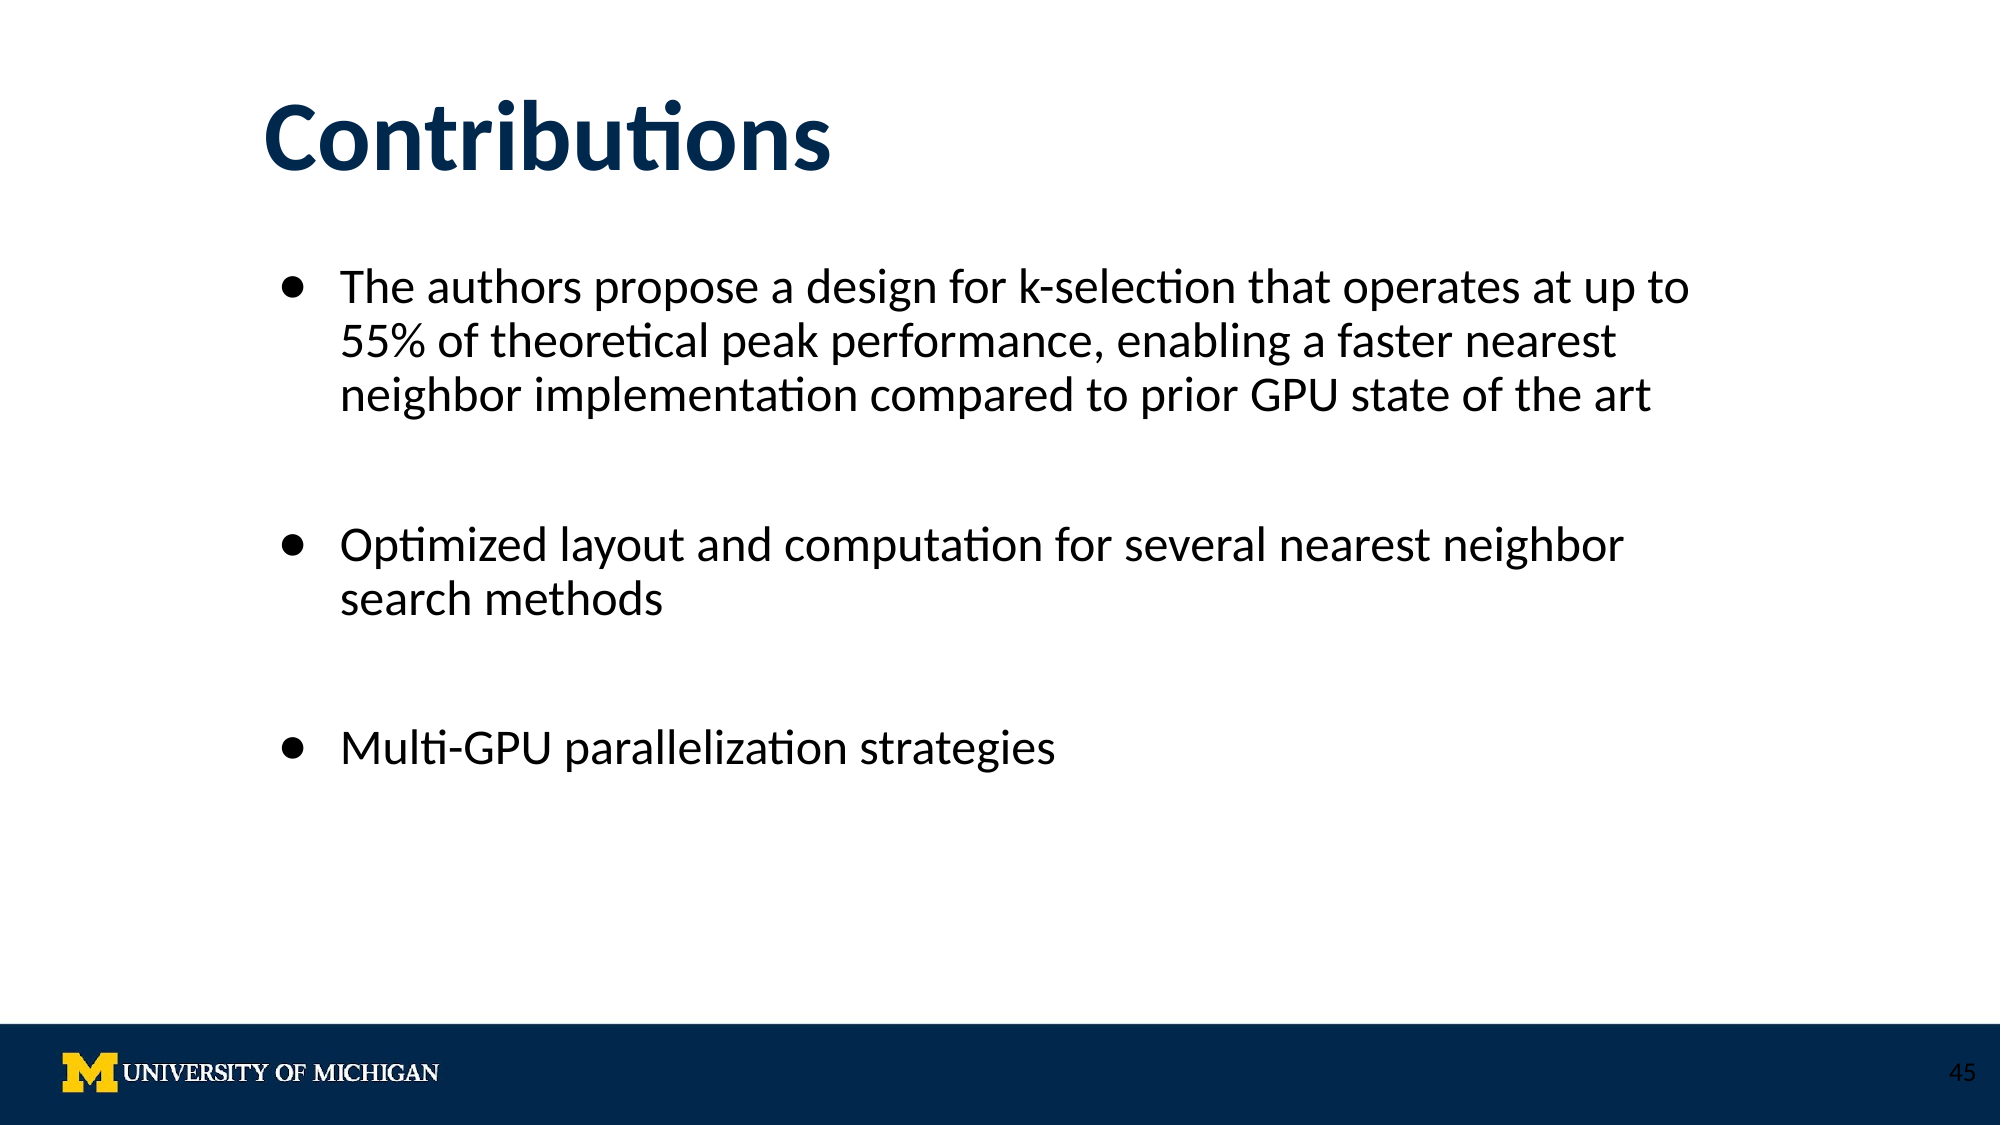

# Contributions
The authors propose a design for k-selection that operates at up to 55% of theoretical peak performance, enabling a faster nearest neighbor implementation compared to prior GPU state of the art

Optimized layout and computation for several nearest neighbor search methods

Multi-GPU parallelization strategies

45